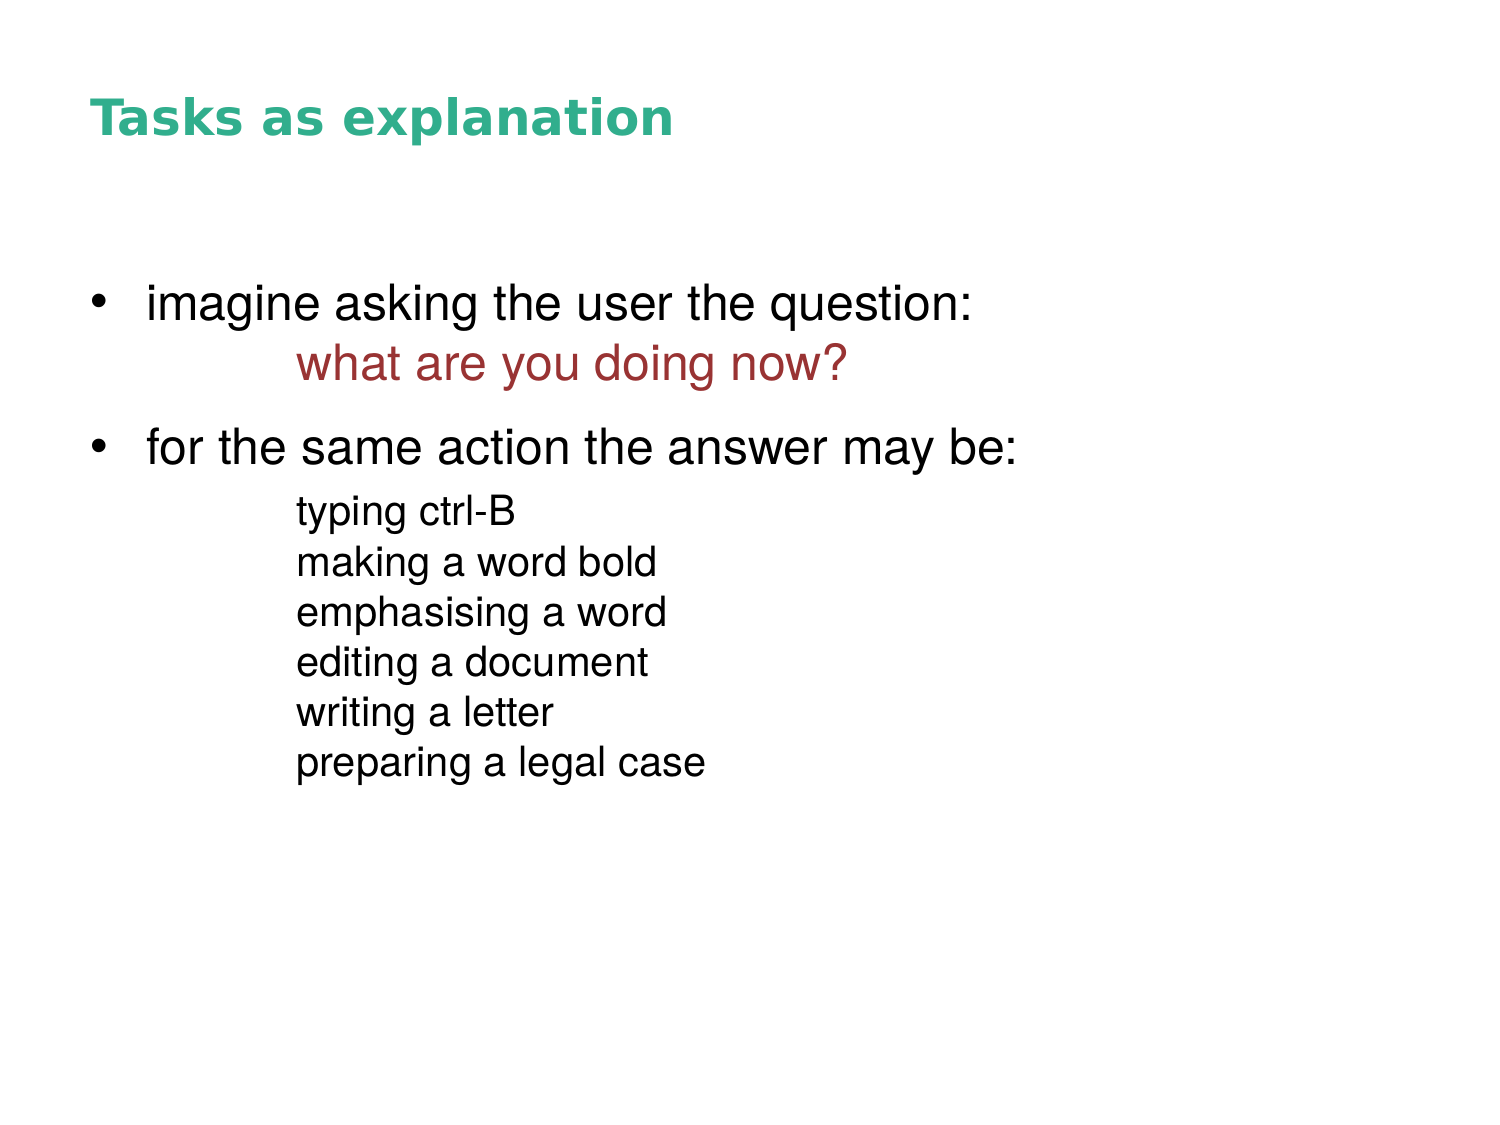

# Tasks as explanation
imagine asking the user the question:
	what are you doing now?
for the same action the answer may be:
	typing ctrl-B
	making a word bold
	emphasising a word
	editing a document
	writing a letter
	preparing a legal case